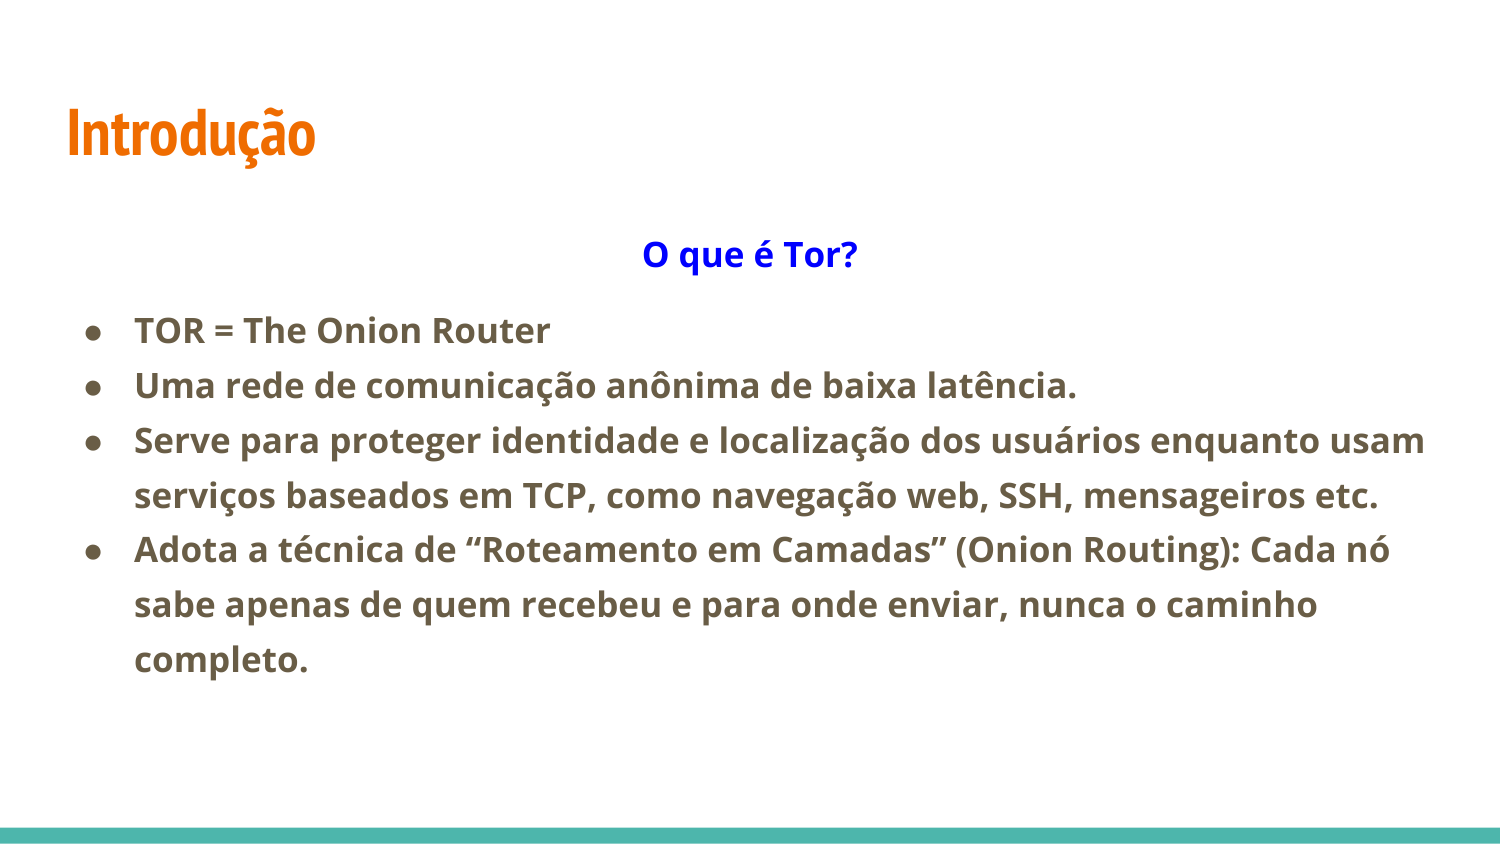

# Introdução
O que é Tor?
TOR = The Onion Router
Uma rede de comunicação anônima de baixa latência.
Serve para proteger identidade e localização dos usuários enquanto usam serviços baseados em TCP, como navegação web, SSH, mensageiros etc.
Adota a técnica de “Roteamento em Camadas” (Onion Routing): Cada nó sabe apenas de quem recebeu e para onde enviar, nunca o caminho completo.